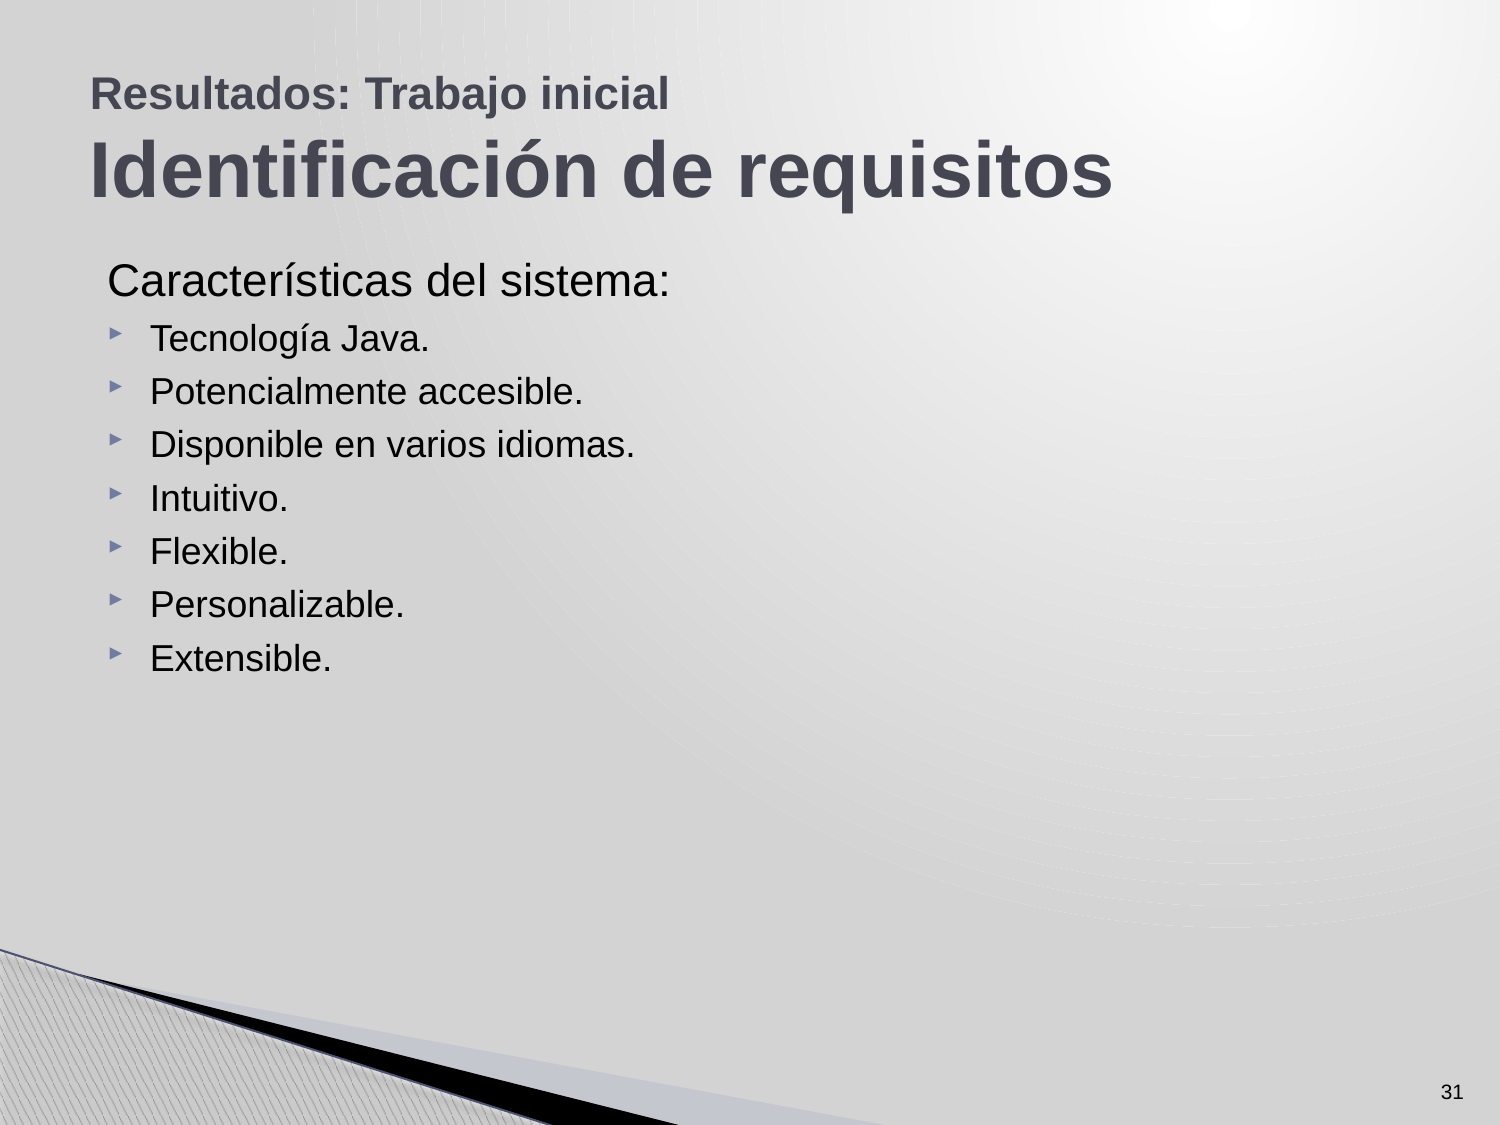

# Resultados: Trabajo inicial Identificación de requisitos
Características del sistema:
Tecnología Java.
Potencialmente accesible.
Disponible en varios idiomas.
Intuitivo.
Flexible.
Personalizable.
Extensible.
31